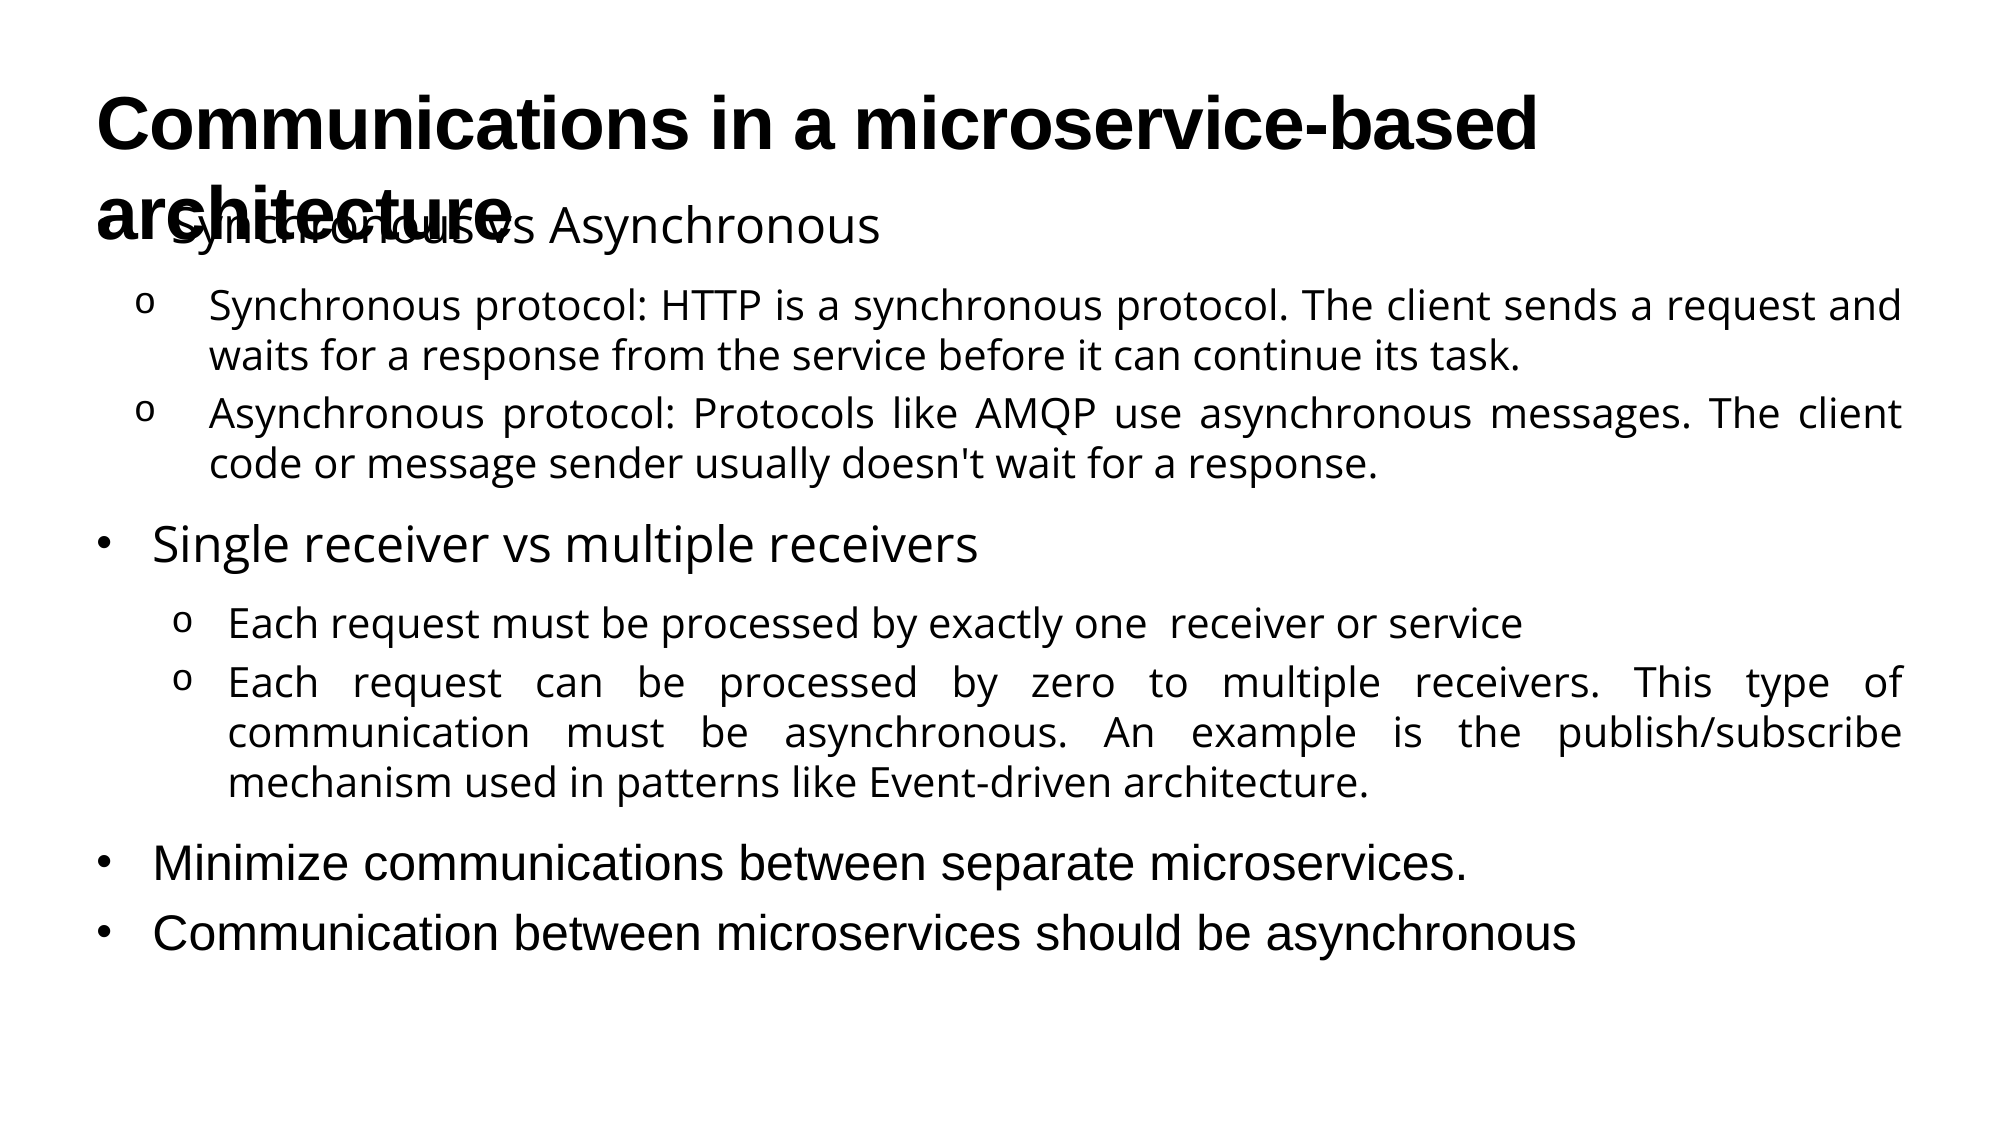

# Communications in a microservice-based architecture
Synchronous vs Asynchronous
Synchronous protocol: HTTP is a synchronous protocol. The client sends a request and waits for a response from the service before it can continue its task.
Asynchronous protocol: Protocols like AMQP use asynchronous messages. The client code or message sender usually doesn't wait for a response.
Single receiver vs multiple receivers
Each request must be processed by exactly one  receiver or service
Each request can be processed by zero to multiple receivers. This type of communication must be asynchronous. An example is the publish/subscribe mechanism used in patterns like Event-driven architecture.
Minimize communications between separate microservices.
Communication between microservices should be asynchronous